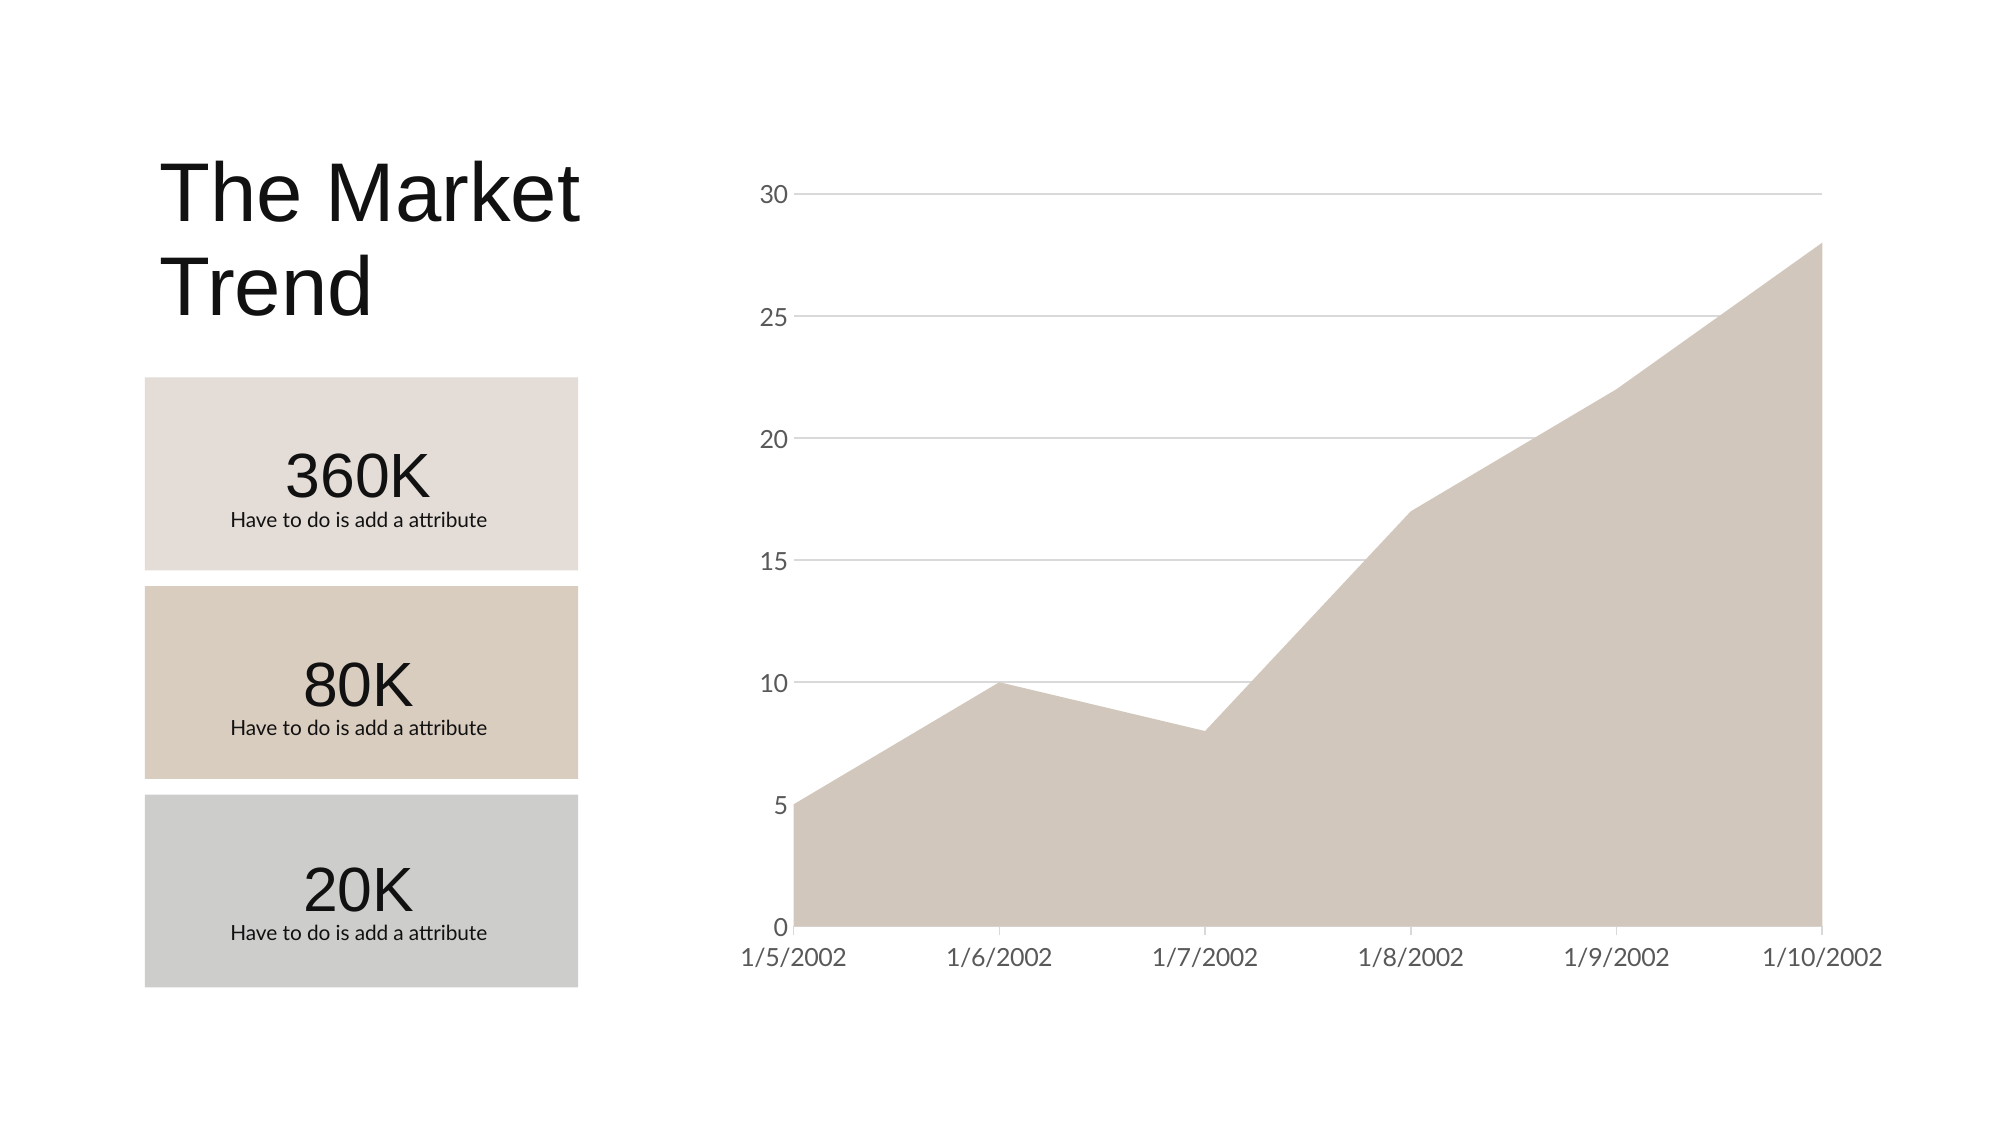

The Market
Trend

### Chart

| Category | Series 2 |
|---|---|
| 37261 | 5.0 |
| 37262 | 10.0 |
| 37263 | 8.0 |
| 37264 | 17.0 |
| 37265 | 22.0 |
| 37266 | 28.0 |

360K
Have to do is add a attribute
80K
Have to do is add a attribute
20K
Have to do is add a attribute